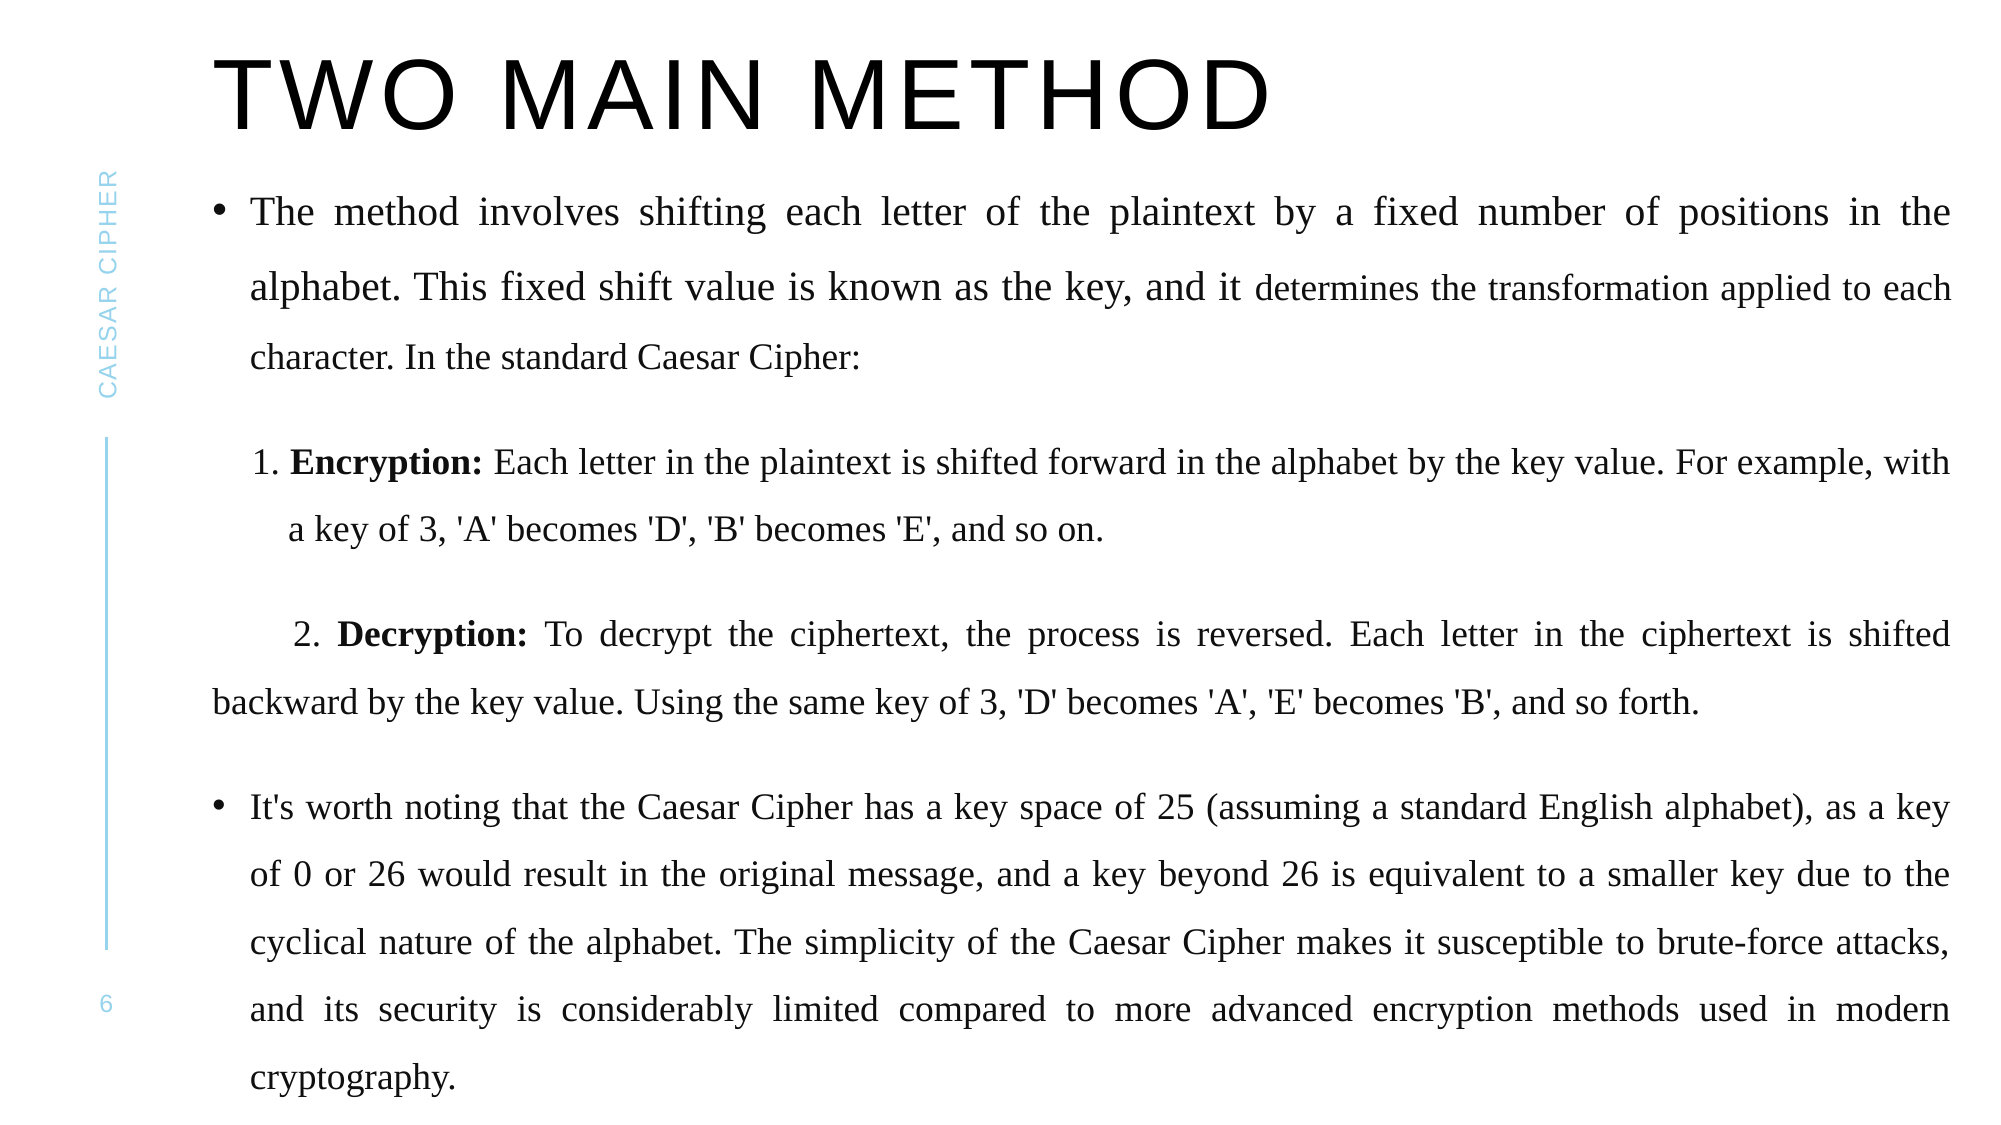

# Two main method
The method involves shifting each letter of the plaintext by a fixed number of positions in the alphabet. This fixed shift value is known as the key, and it determines the transformation applied to each character. In the standard Caesar Cipher:
    1. Encryption: Each letter in the plaintext is shifted forward in the alphabet by the key value. For example, with         a key of 3, 'A' becomes 'D', 'B' becomes 'E', and so on.
     2. Decryption: To decrypt the ciphertext, the process is reversed. Each letter in the ciphertext is shifted backward by the key value. Using the same key of 3, 'D' becomes 'A', 'E' becomes 'B', and so forth.
It's worth noting that the Caesar Cipher has a key space of 25 (assuming a standard English alphabet), as a key of 0 or 26 would result in the original message, and a key beyond 26 is equivalent to a smaller key due to the cyclical nature of the alphabet. The simplicity of the Caesar Cipher makes it susceptible to brute-force attacks, and its security is considerably limited compared to more advanced encryption methods used in modern cryptography.

Caesar cipher
6